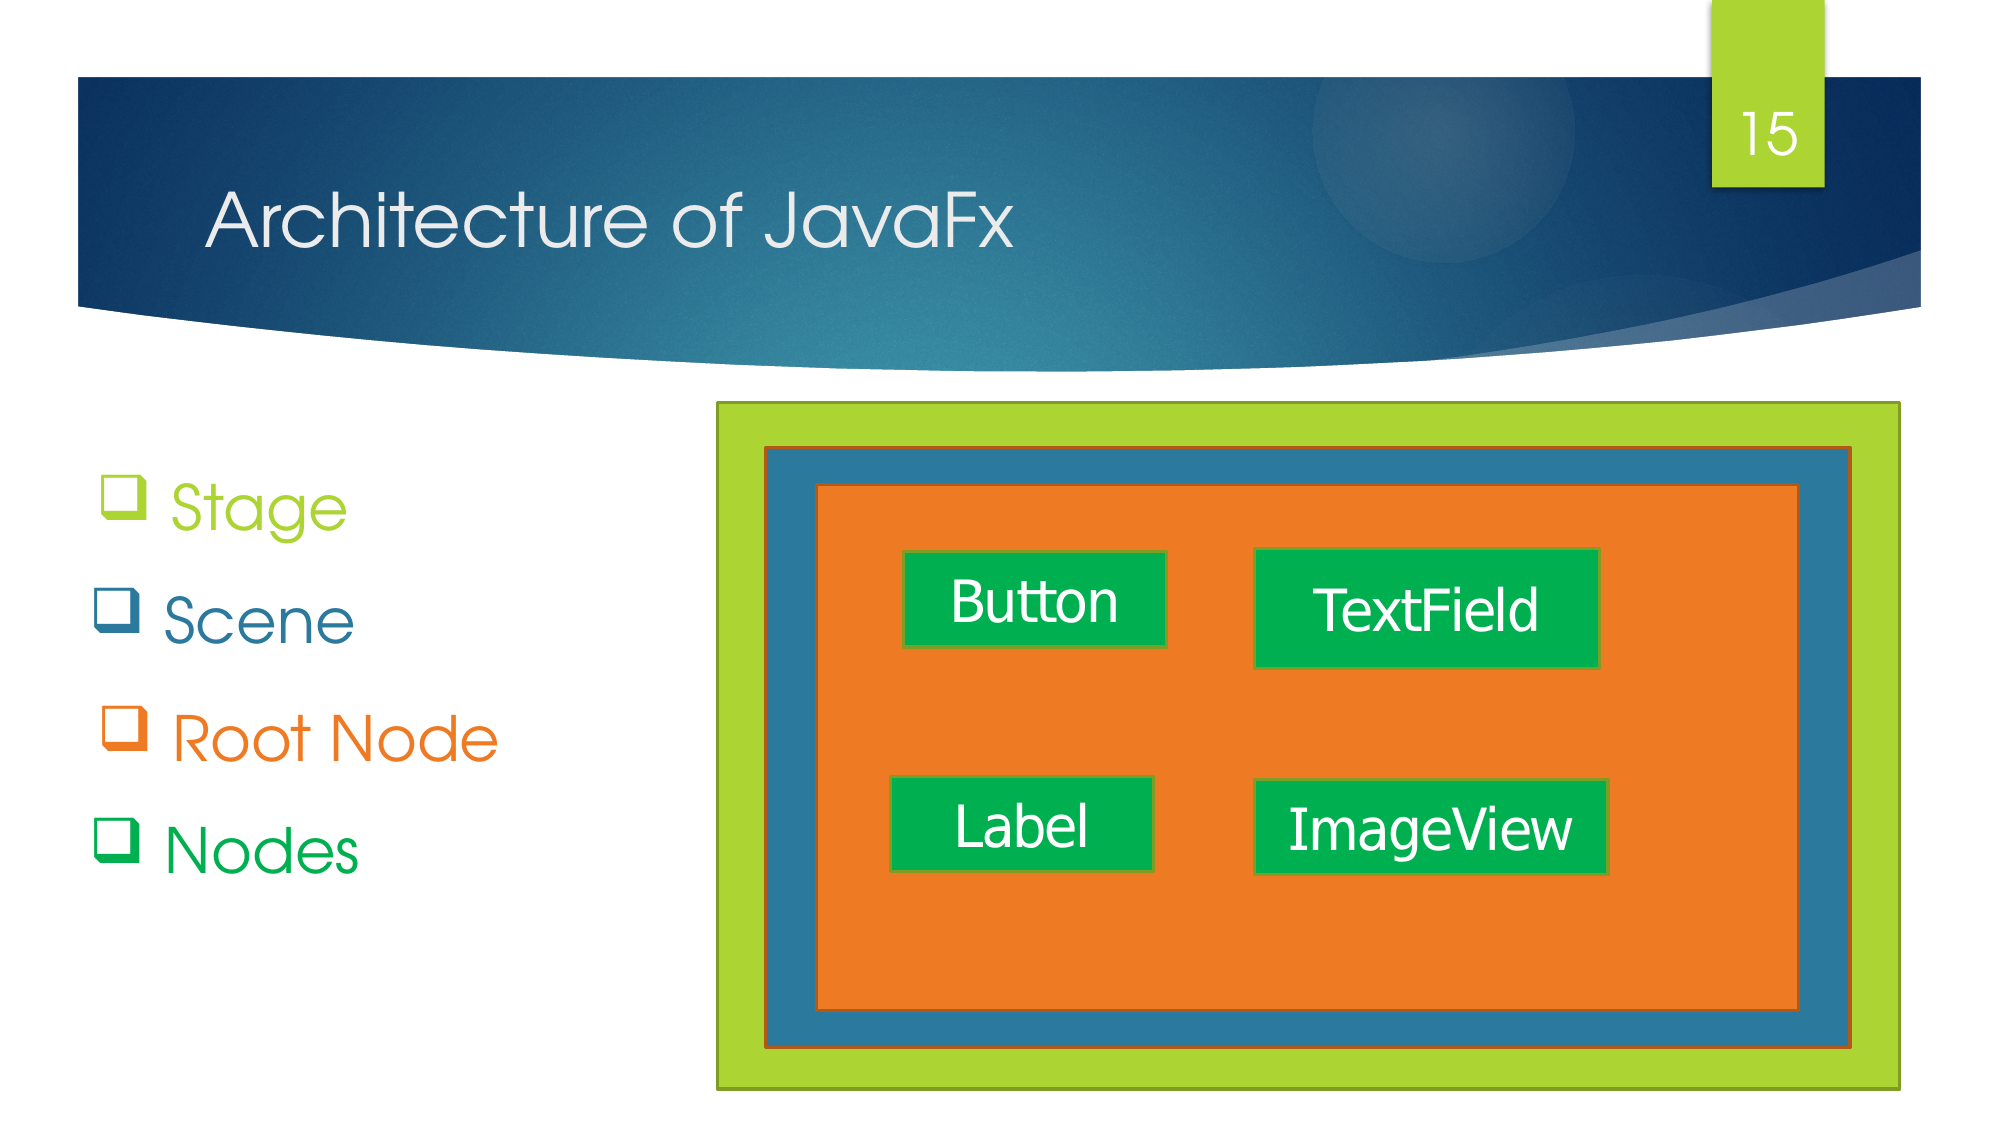

15
# Architecture of JavaFx

Stage

TextField
Button
Scene
Root Node
Label
ImageView
Nodes